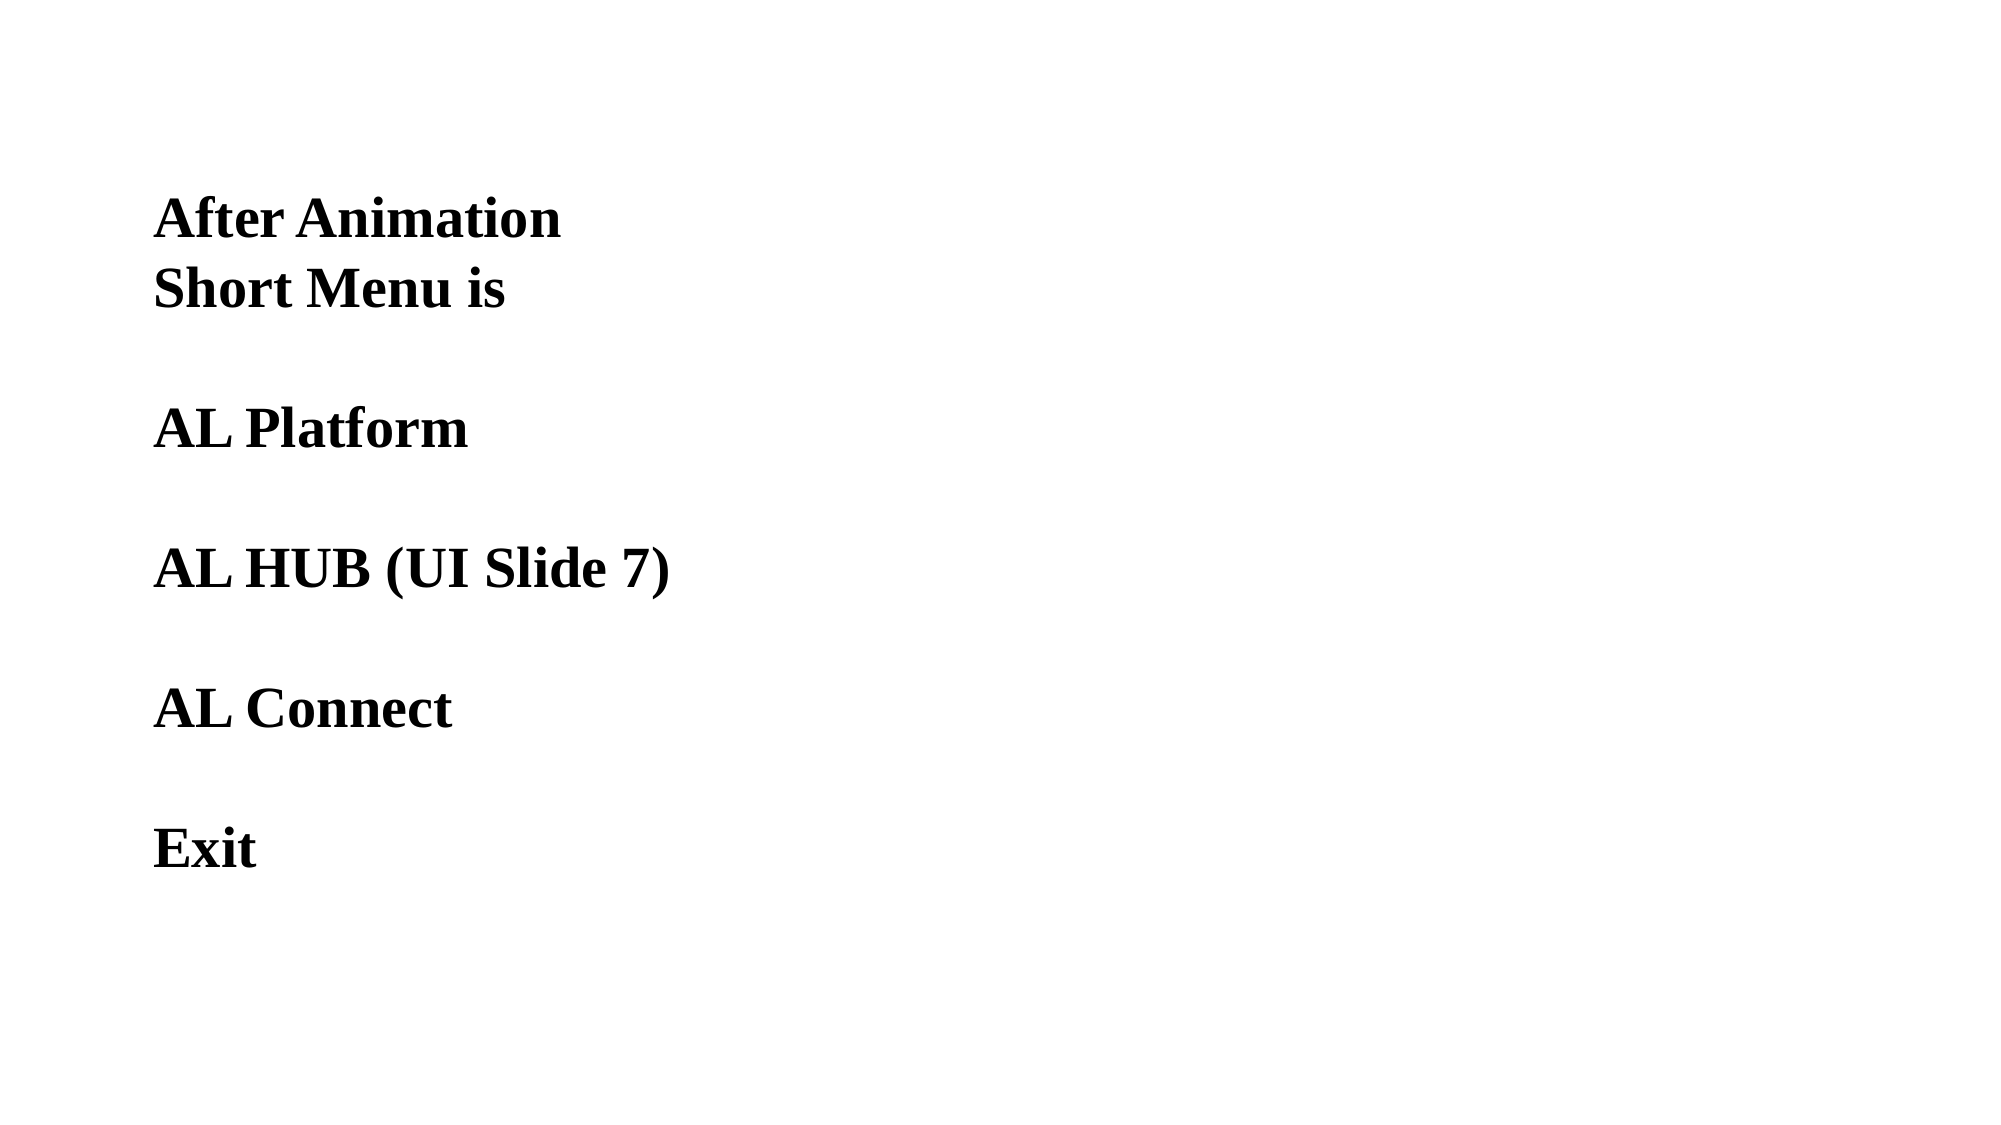

After Animation
Short Menu is

AL Platform

AL HUB (UI Slide 7)

AL Connect

Exit